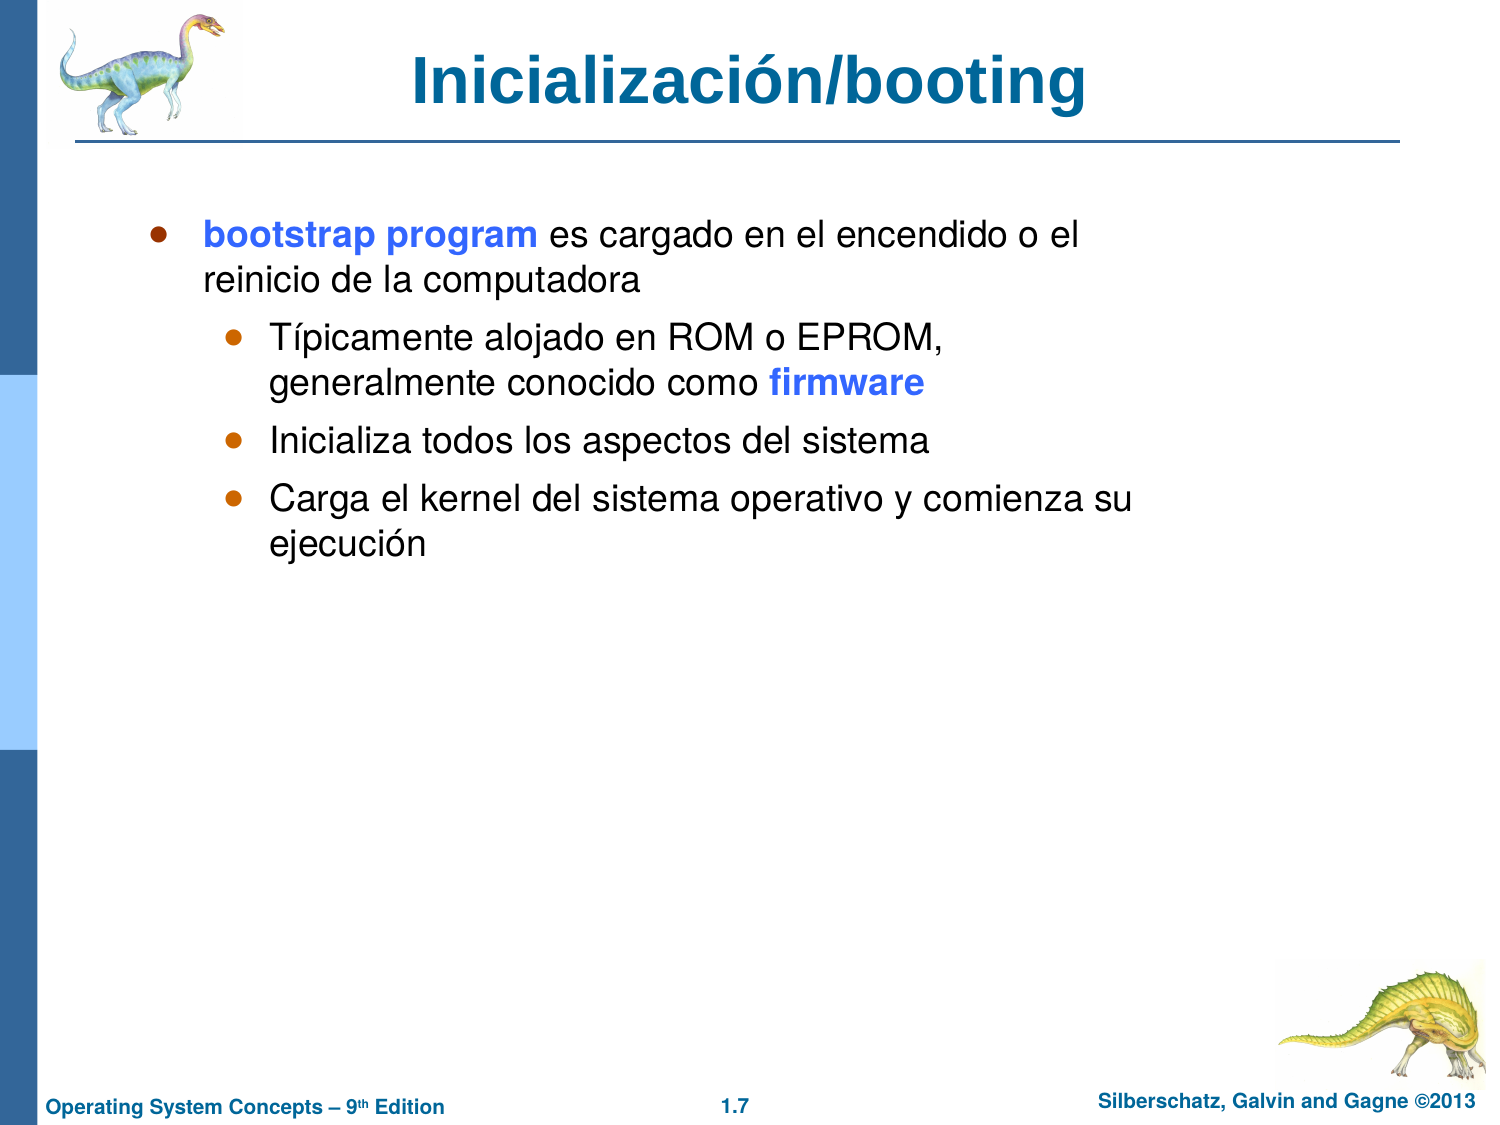

Inicialización/booting
bootstrap program es cargado en el encendido o el reinicio de la computadora
Típicamente alojado en ROM o EPROM, generalmente conocido como firmware
Inicializa todos los aspectos del sistema
Carga el kernel del sistema operativo y comienza su ejecución